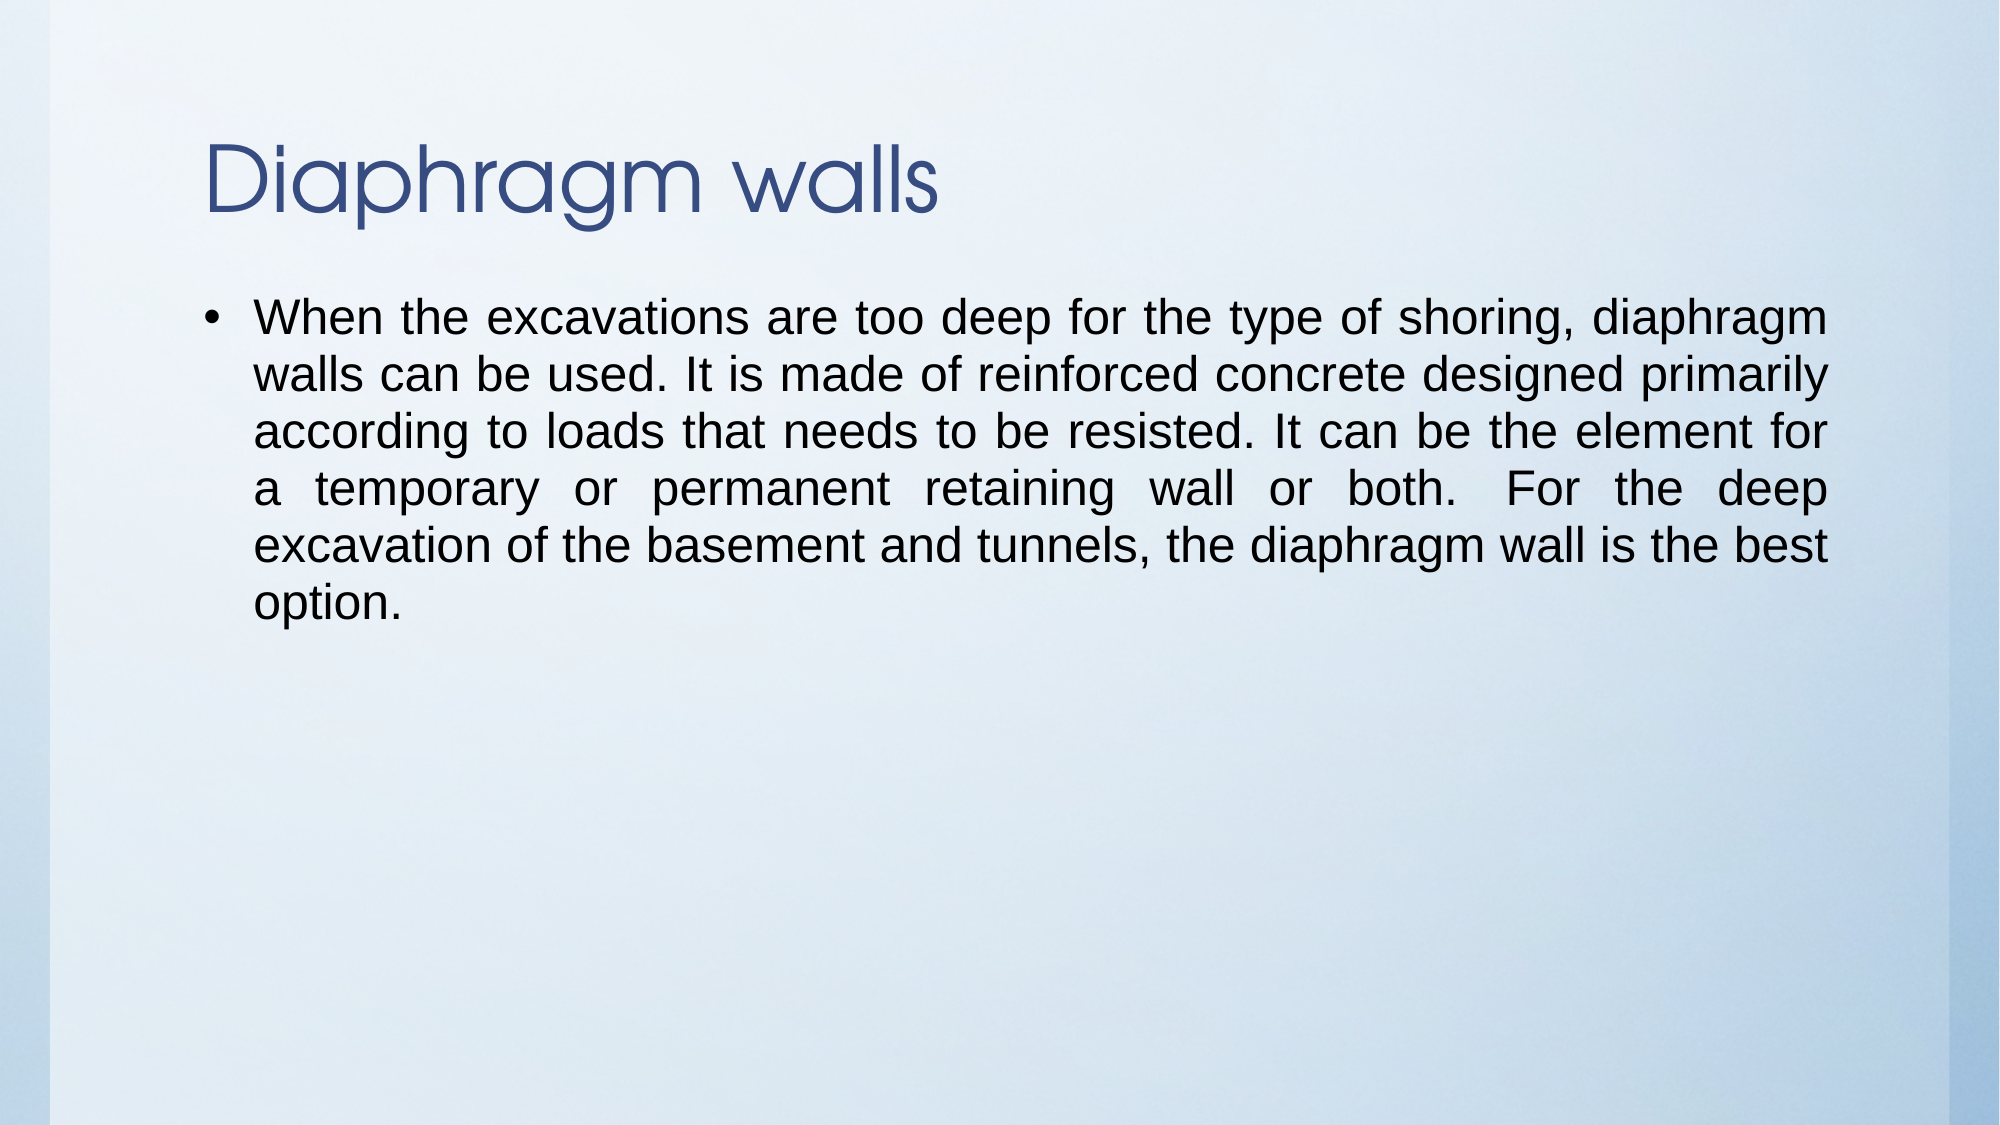

# Diaphragm walls
When the excavations are too deep for the type of shoring, diaphragm walls can be used. It is made of reinforced concrete designed primarily according to loads that needs to be resisted. It can be the element for a temporary or permanent retaining wall or both.  For the deep excavation of the basement and tunnels, the diaphragm wall is the best option.